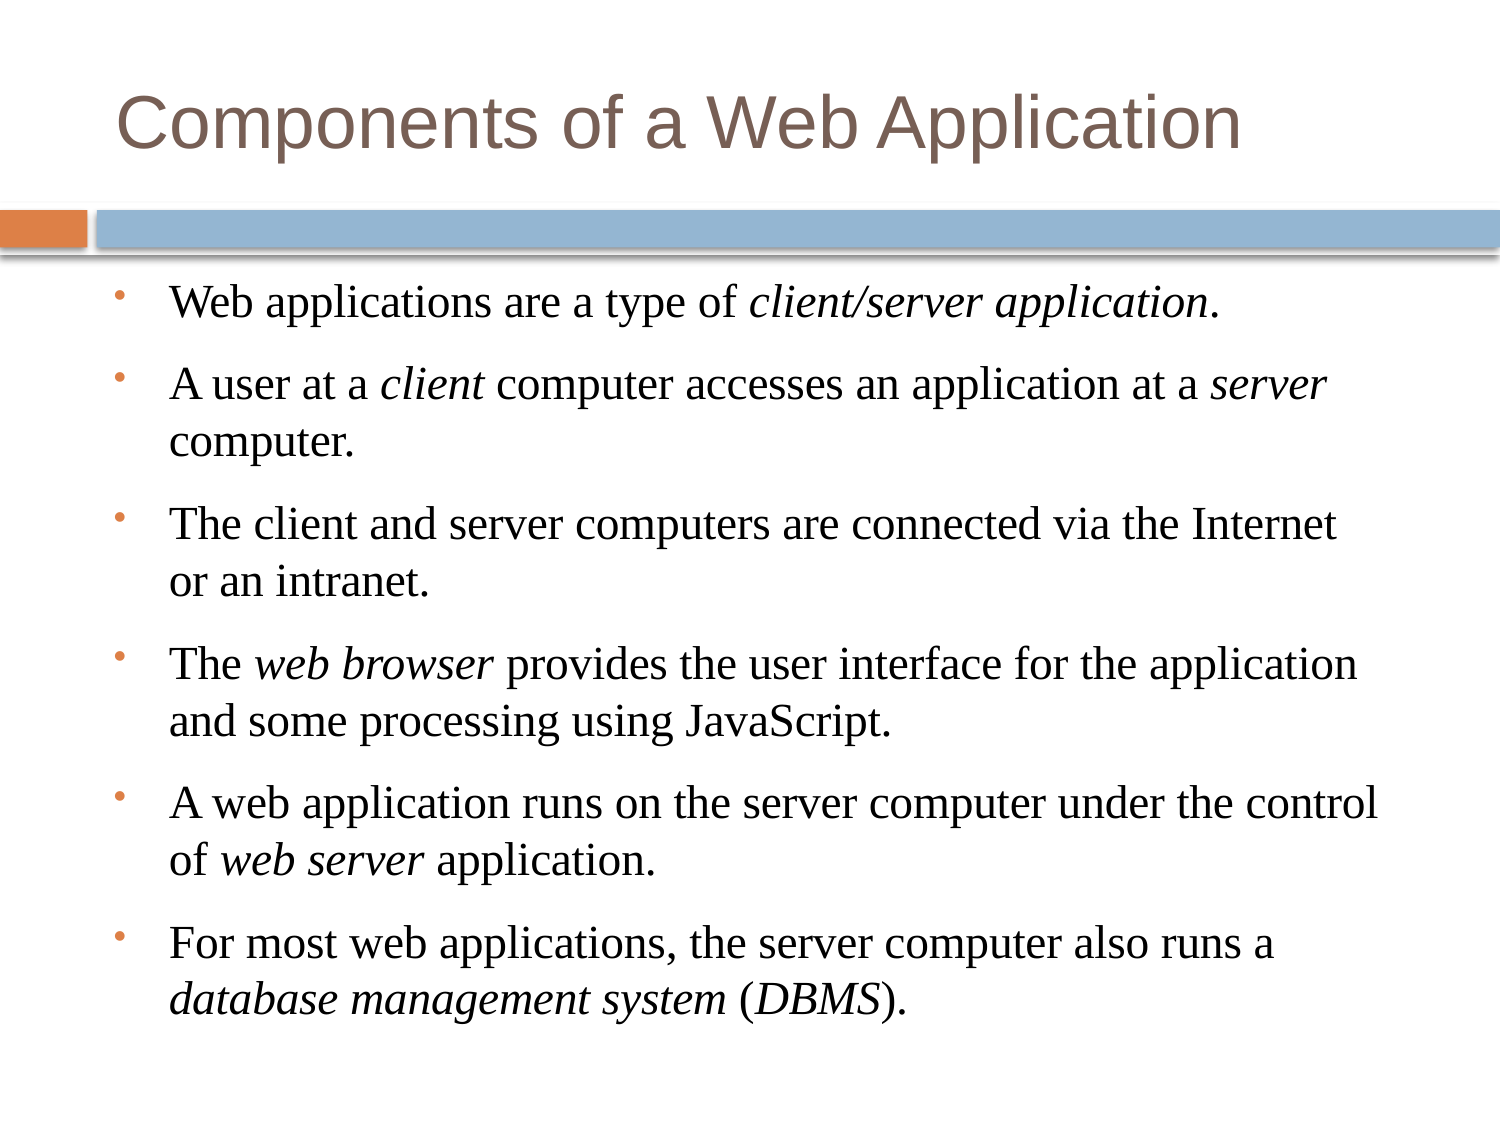

# Components of a Web Application
Web applications are a type of client/server application.
A user at a client computer accesses an application at a server computer.
The client and server computers are connected via the Internet or an intranet.
The web browser provides the user interface for the application and some processing using JavaScript.
A web application runs on the server computer under the control of web server application.
For most web applications, the server computer also runs a database management system (DBMS).